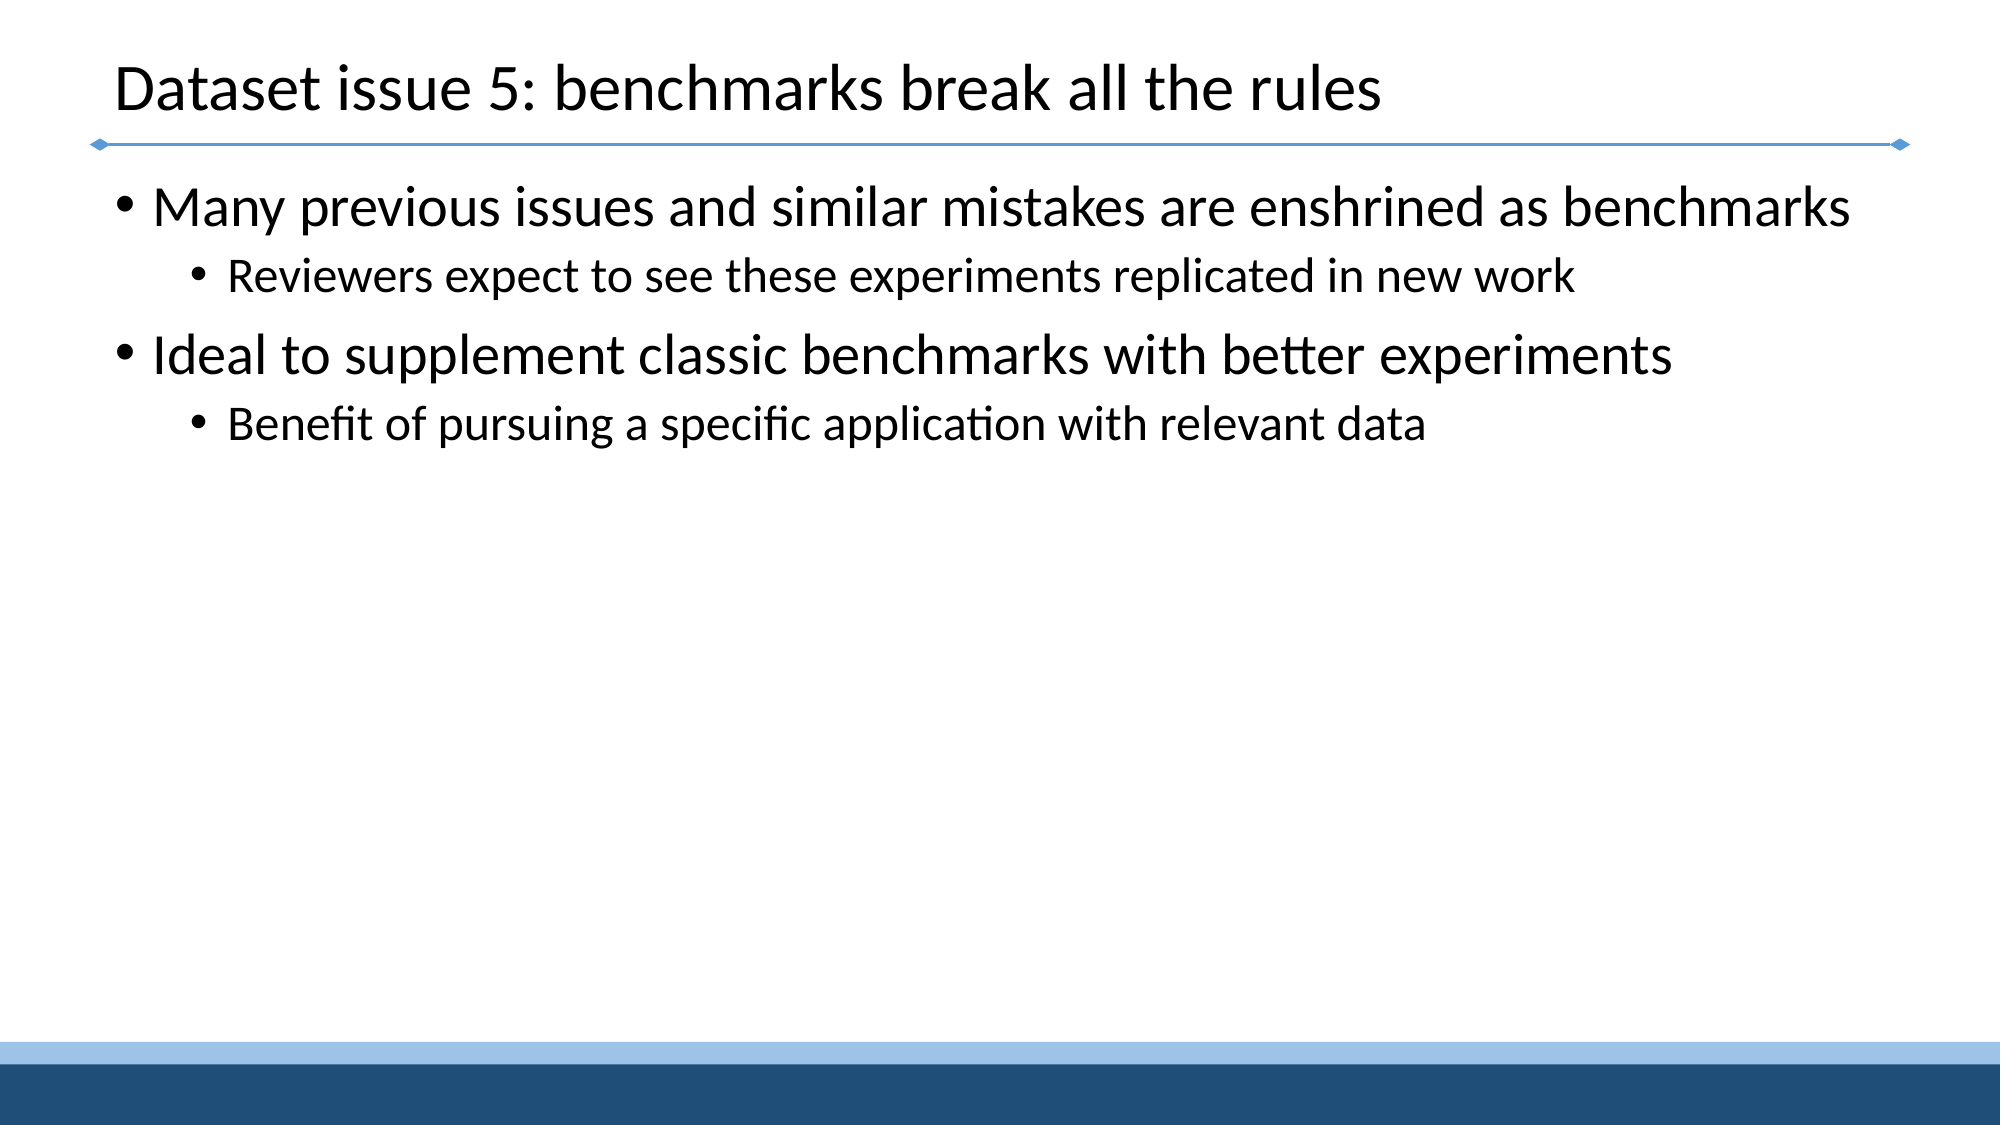

# Dataset issue 5: benchmarks break all the rules
Many previous issues and similar mistakes are enshrined as benchmarks
Reviewers expect to see these experiments replicated in new work
Ideal to supplement classic benchmarks with better experiments
Benefit of pursuing a specific application with relevant data

27